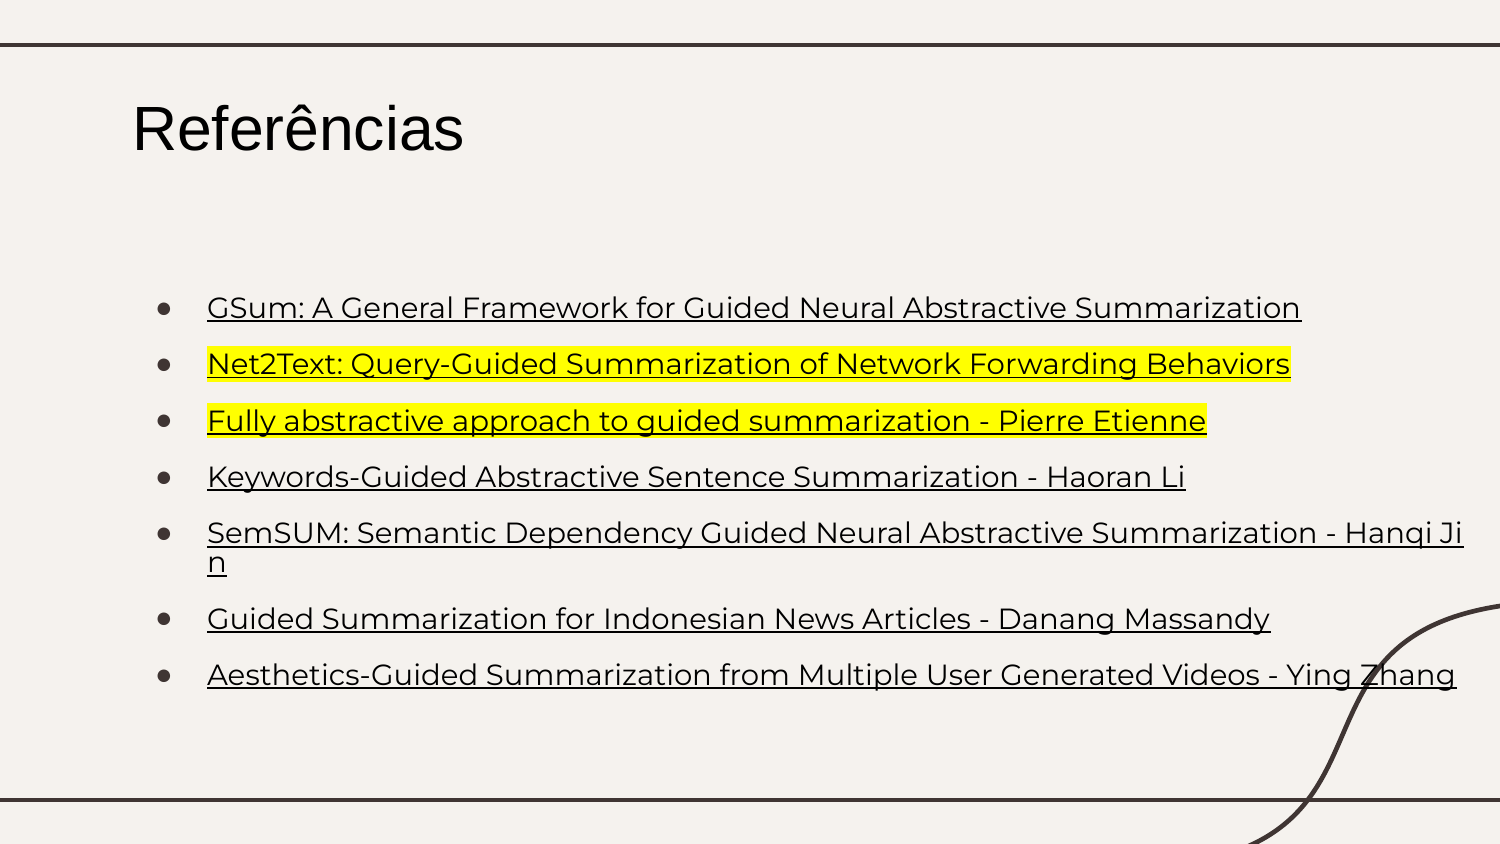

# Referências
GSum: A General Framework for Guided Neural Abstractive Summarization
Net2Text: Query-Guided Summarization of Network Forwarding Behaviors
Fully abstractive approach to guided summarization - Pierre Etienne
Keywords-Guided Abstractive Sentence Summarization - Haoran Li
SemSUM: Semantic Dependency Guided Neural Abstractive Summarization - Hanqi Jin
Guided Summarization for Indonesian News Articles - Danang Massandy
Aesthetics-Guided Summarization from Multiple User Generated Videos - Ying Zhang